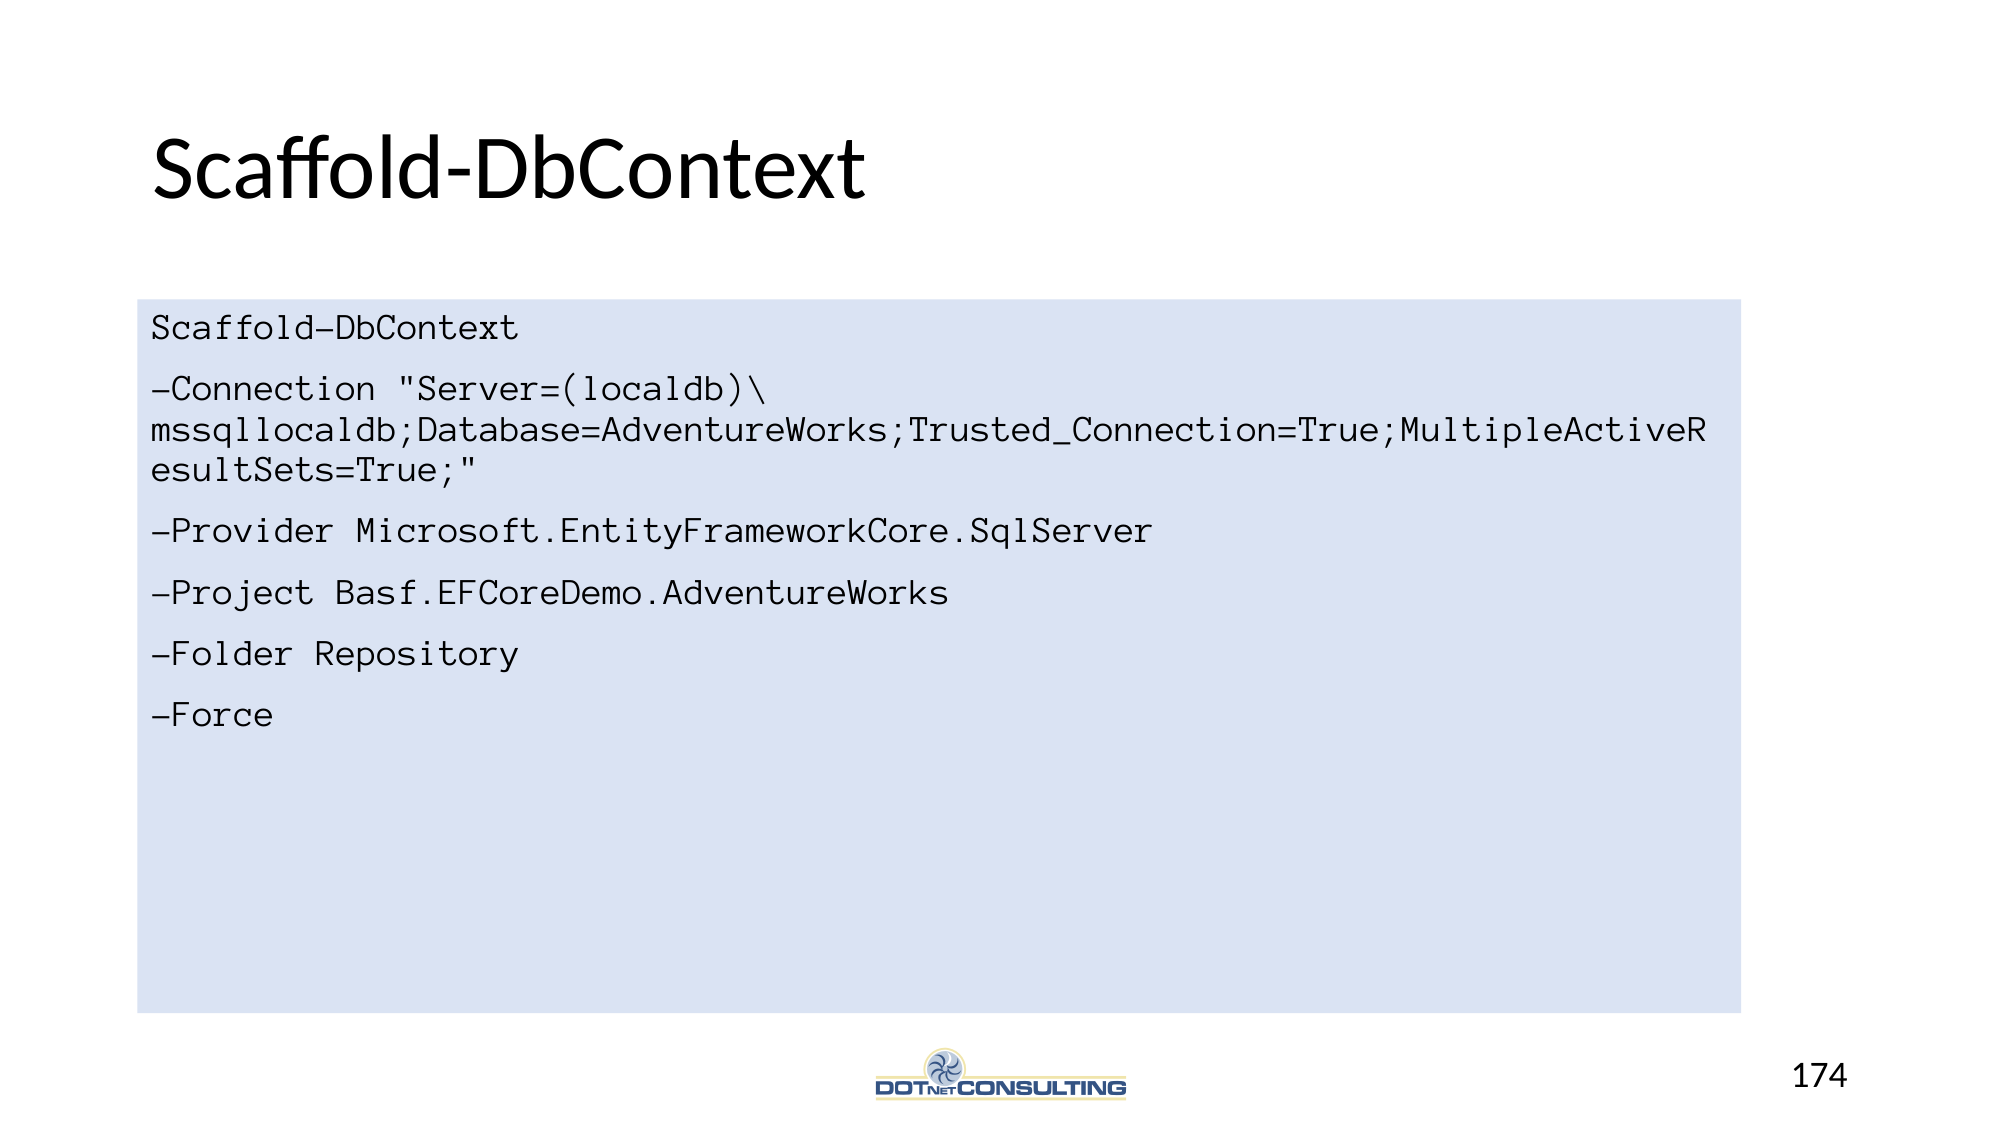

# Scaffold-DbContext

Scaffold-DbContext
-Connection "Server=(localdb)\mssqllocaldb;Database=AdventureWorks;Trusted_Connection=True;MultipleActiveResultSets=True;"
-Provider Microsoft.EntityFrameworkCore.SqlServer
–Project Basf.EFCoreDemo.AdventureWorks
-Folder Repository
-Force
174